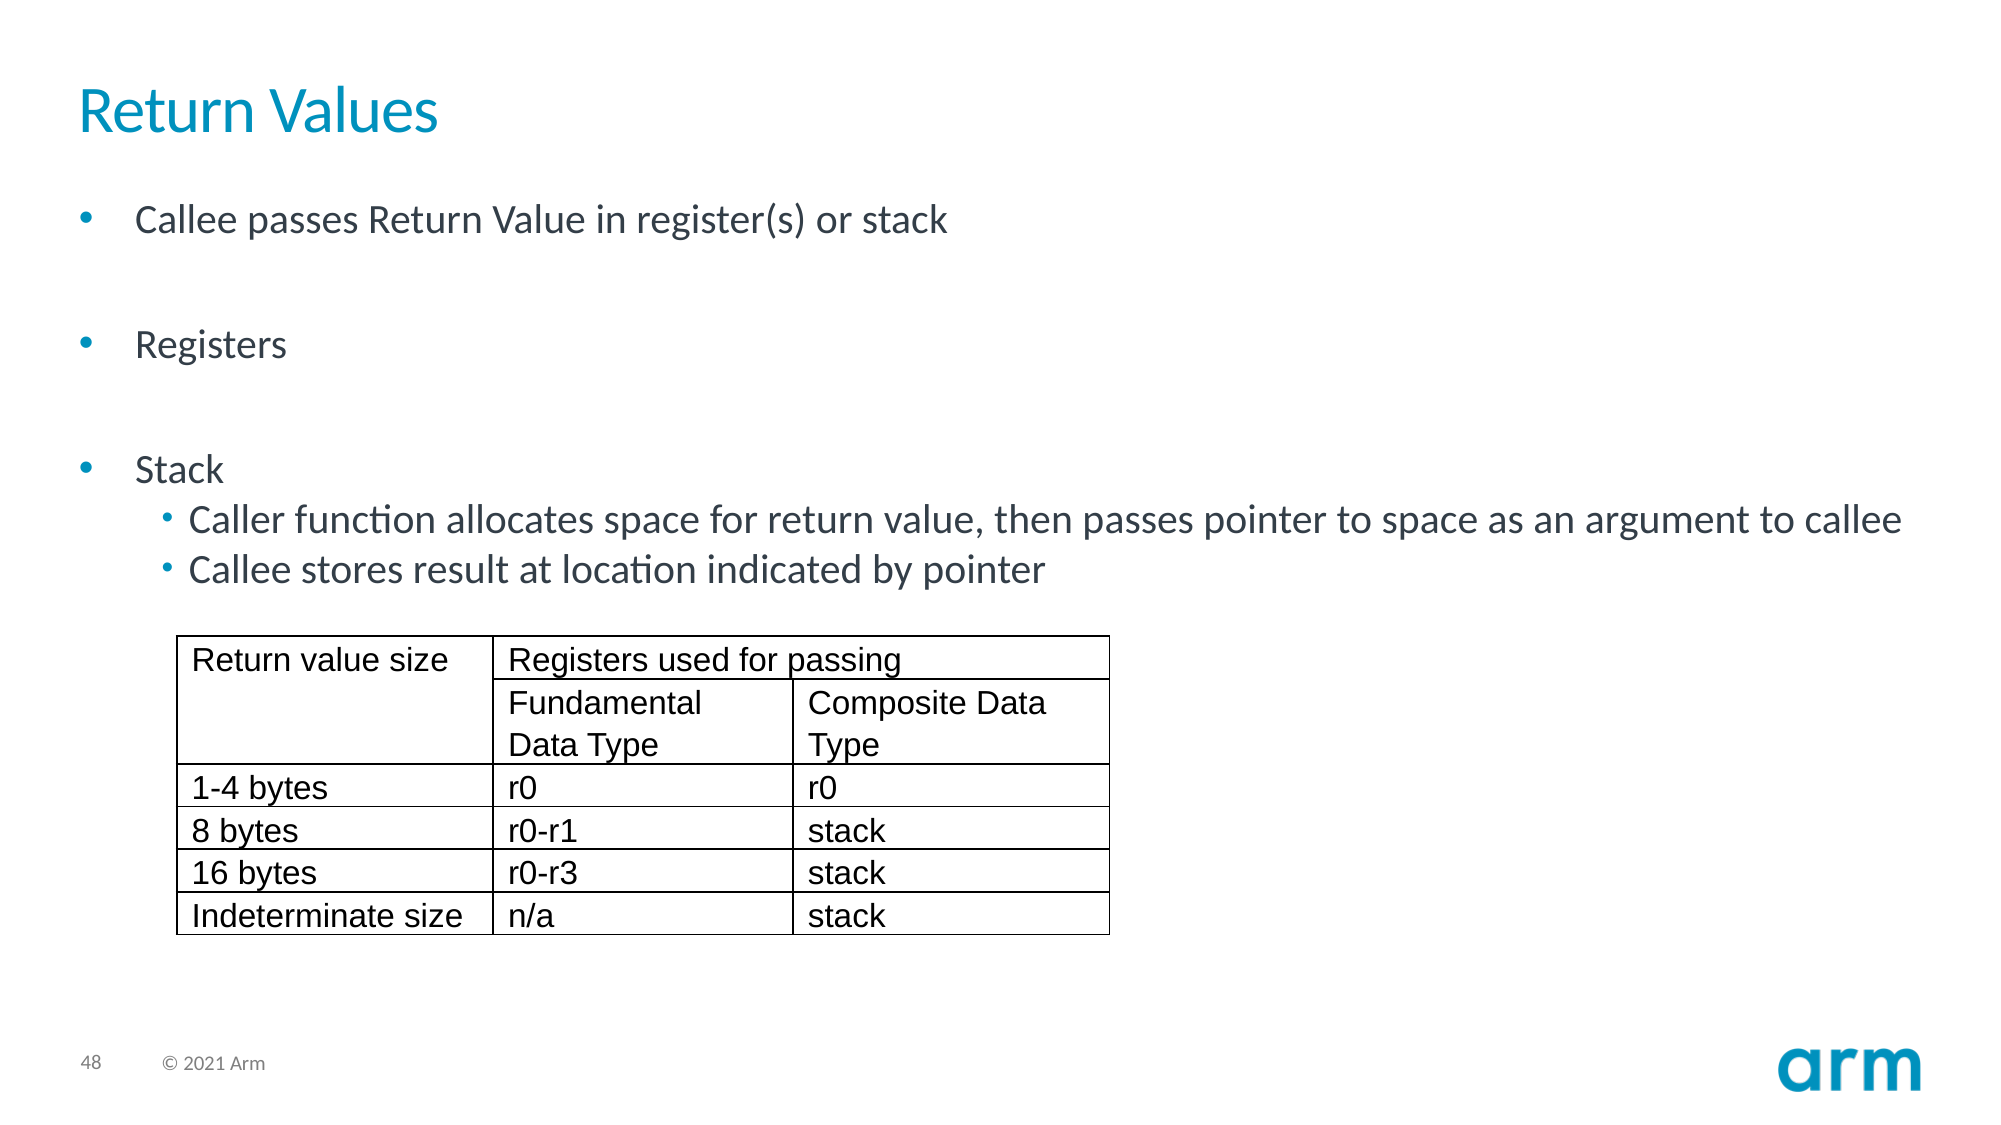

# Return Values
Callee passes Return Value in register(s) or stack

Registers

Stack
Caller function allocates space for return value, then passes pointer to space as an argument to callee
Callee stores result at location indicated by pointer
| Return value size | Registers used for passing |  |
| --- | --- | --- |
|  | Fundamental Data Type | Composite Data Type |
| 1-4 bytes | r0 | r0 |
| 8 bytes | r0-r1 | stack |
| 16 bytes | r0-r3 | stack |
| Indeterminate size | n/a | stack |